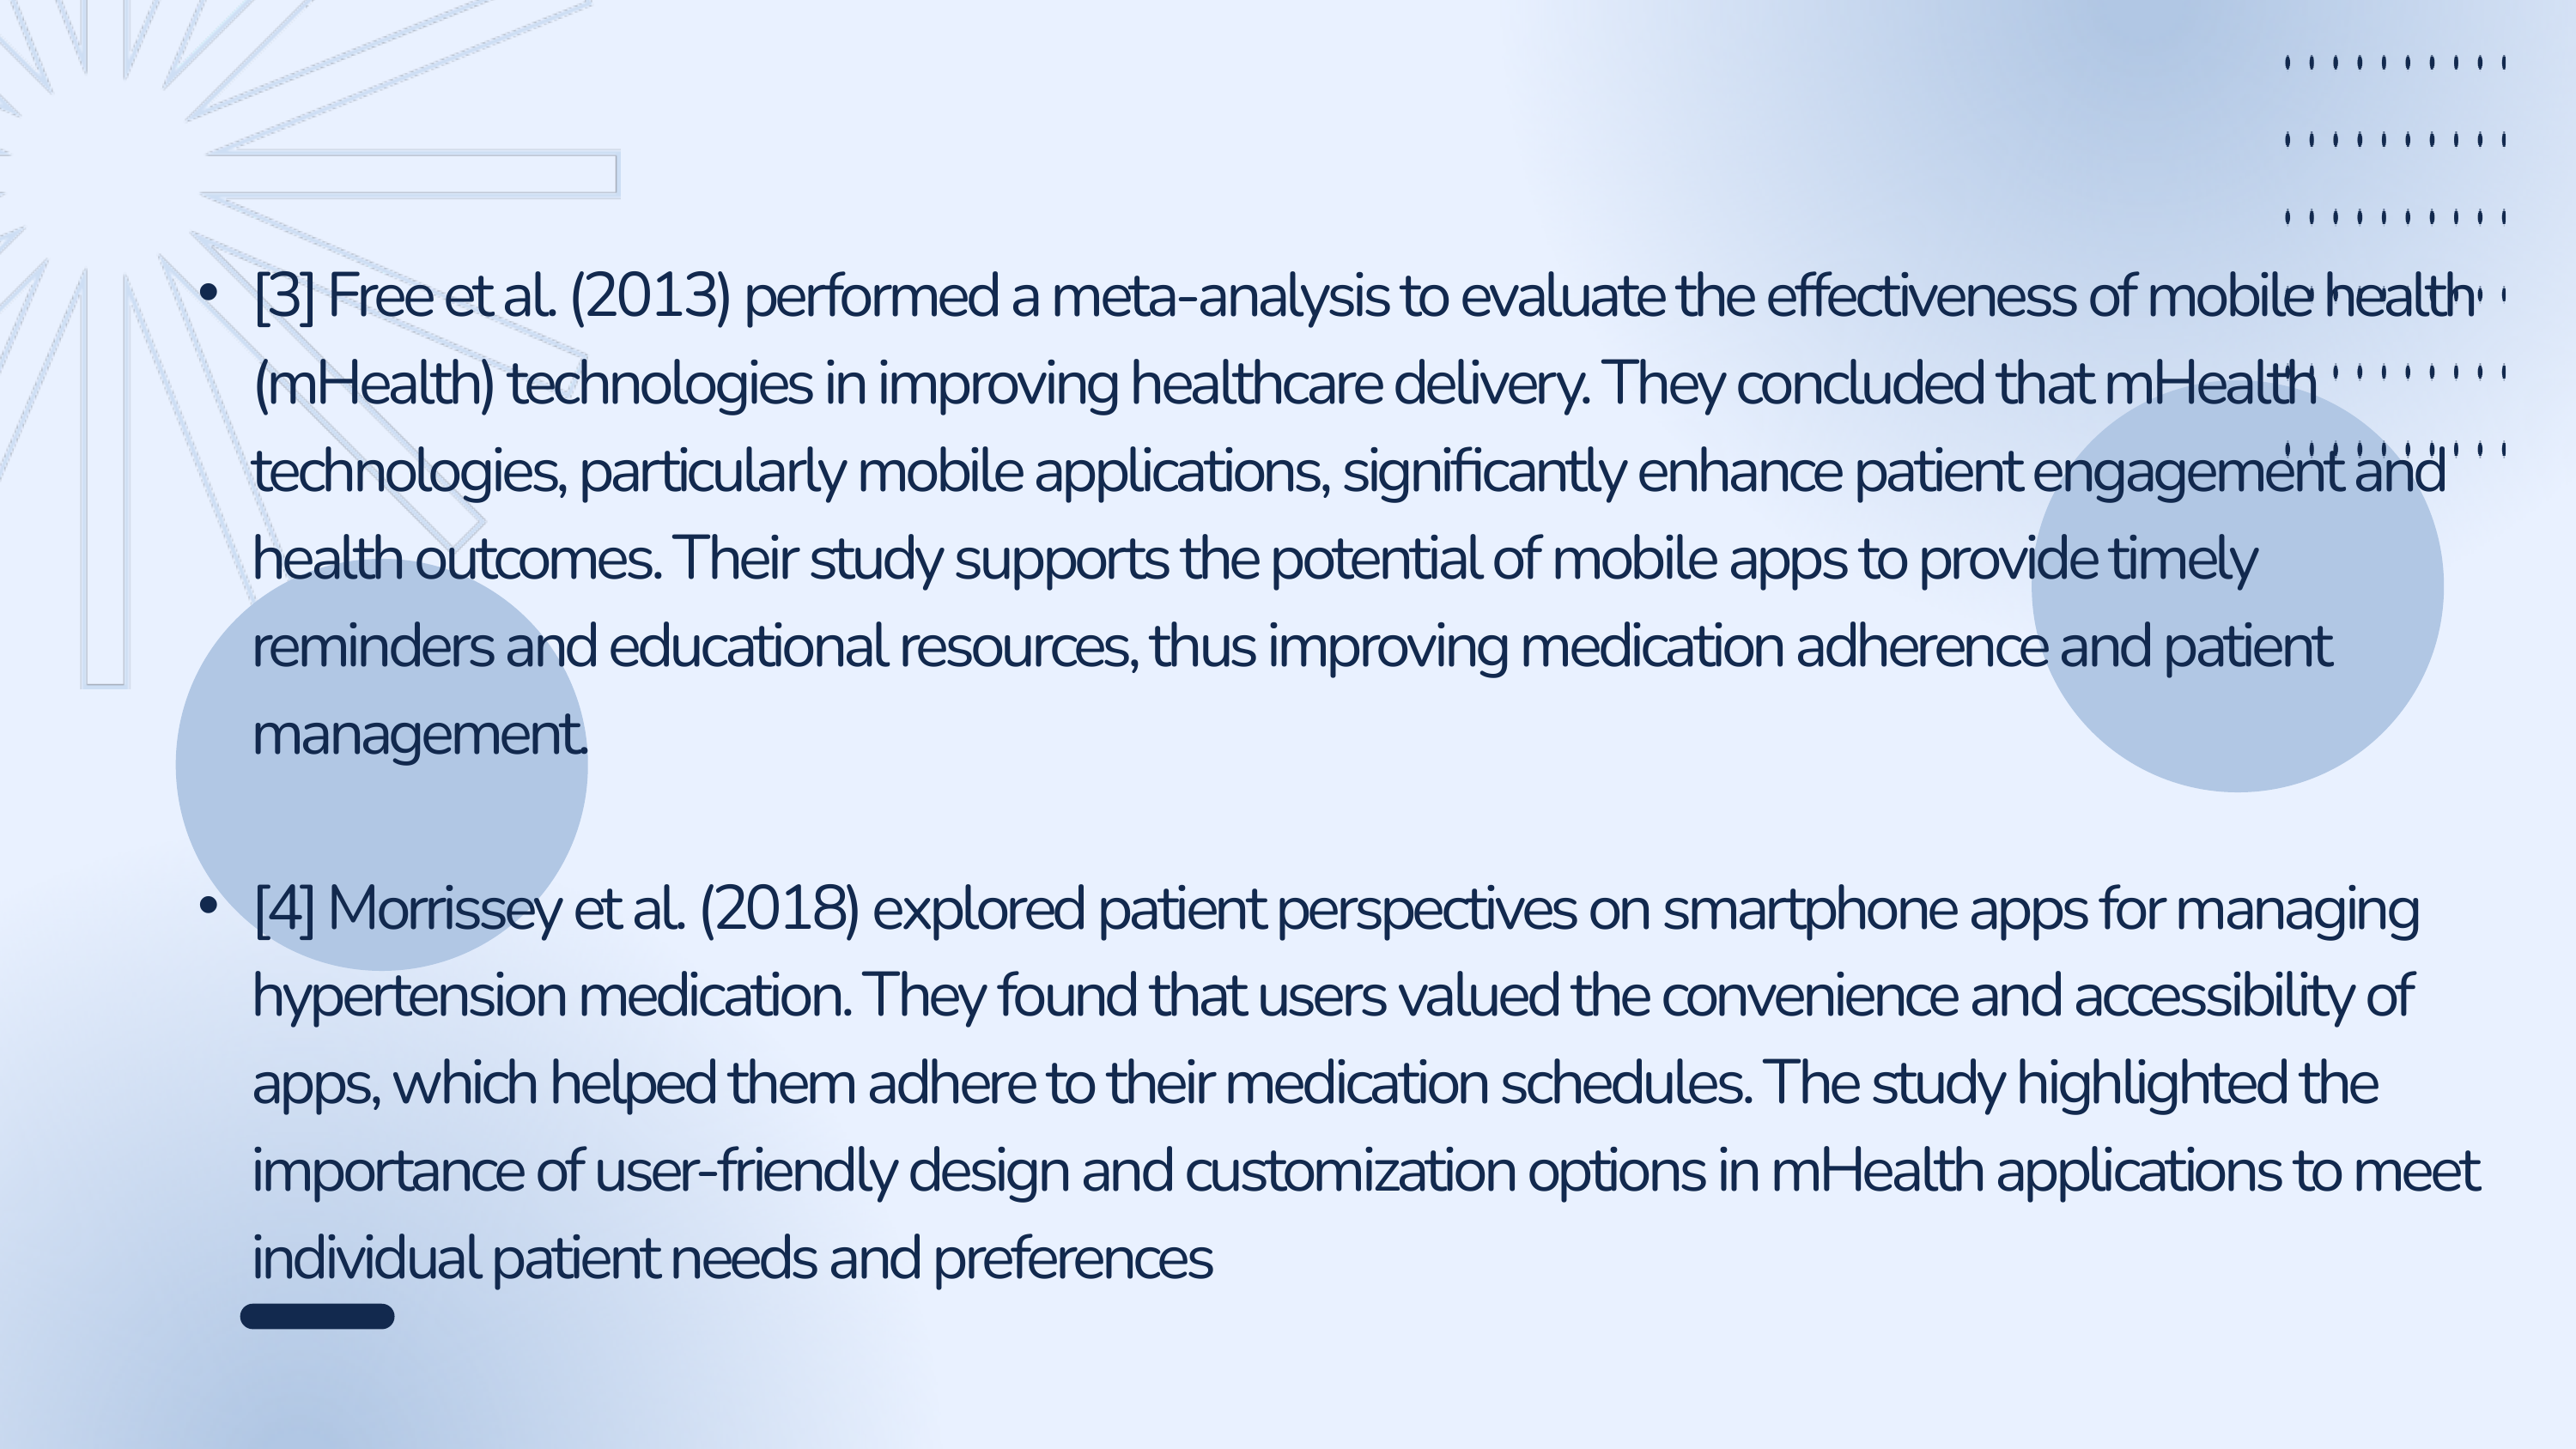

[3] Free et al. (2013) performed a meta-analysis to evaluate the effectiveness of mobile health (mHealth) technologies in improving healthcare delivery. They concluded that mHealth technologies, particularly mobile applications, significantly enhance patient engagement and health outcomes. Their study supports the potential of mobile apps to provide timely reminders and educational resources, thus improving medication adherence and patient management.

[4] Morrissey et al. (2018) explored patient perspectives on smartphone apps for managing hypertension medication. They found that users valued the convenience and accessibility of apps, which helped them adhere to their medication schedules. The study highlighted the importance of user-friendly design and customization options in mHealth applications to meet individual patient needs and preferences